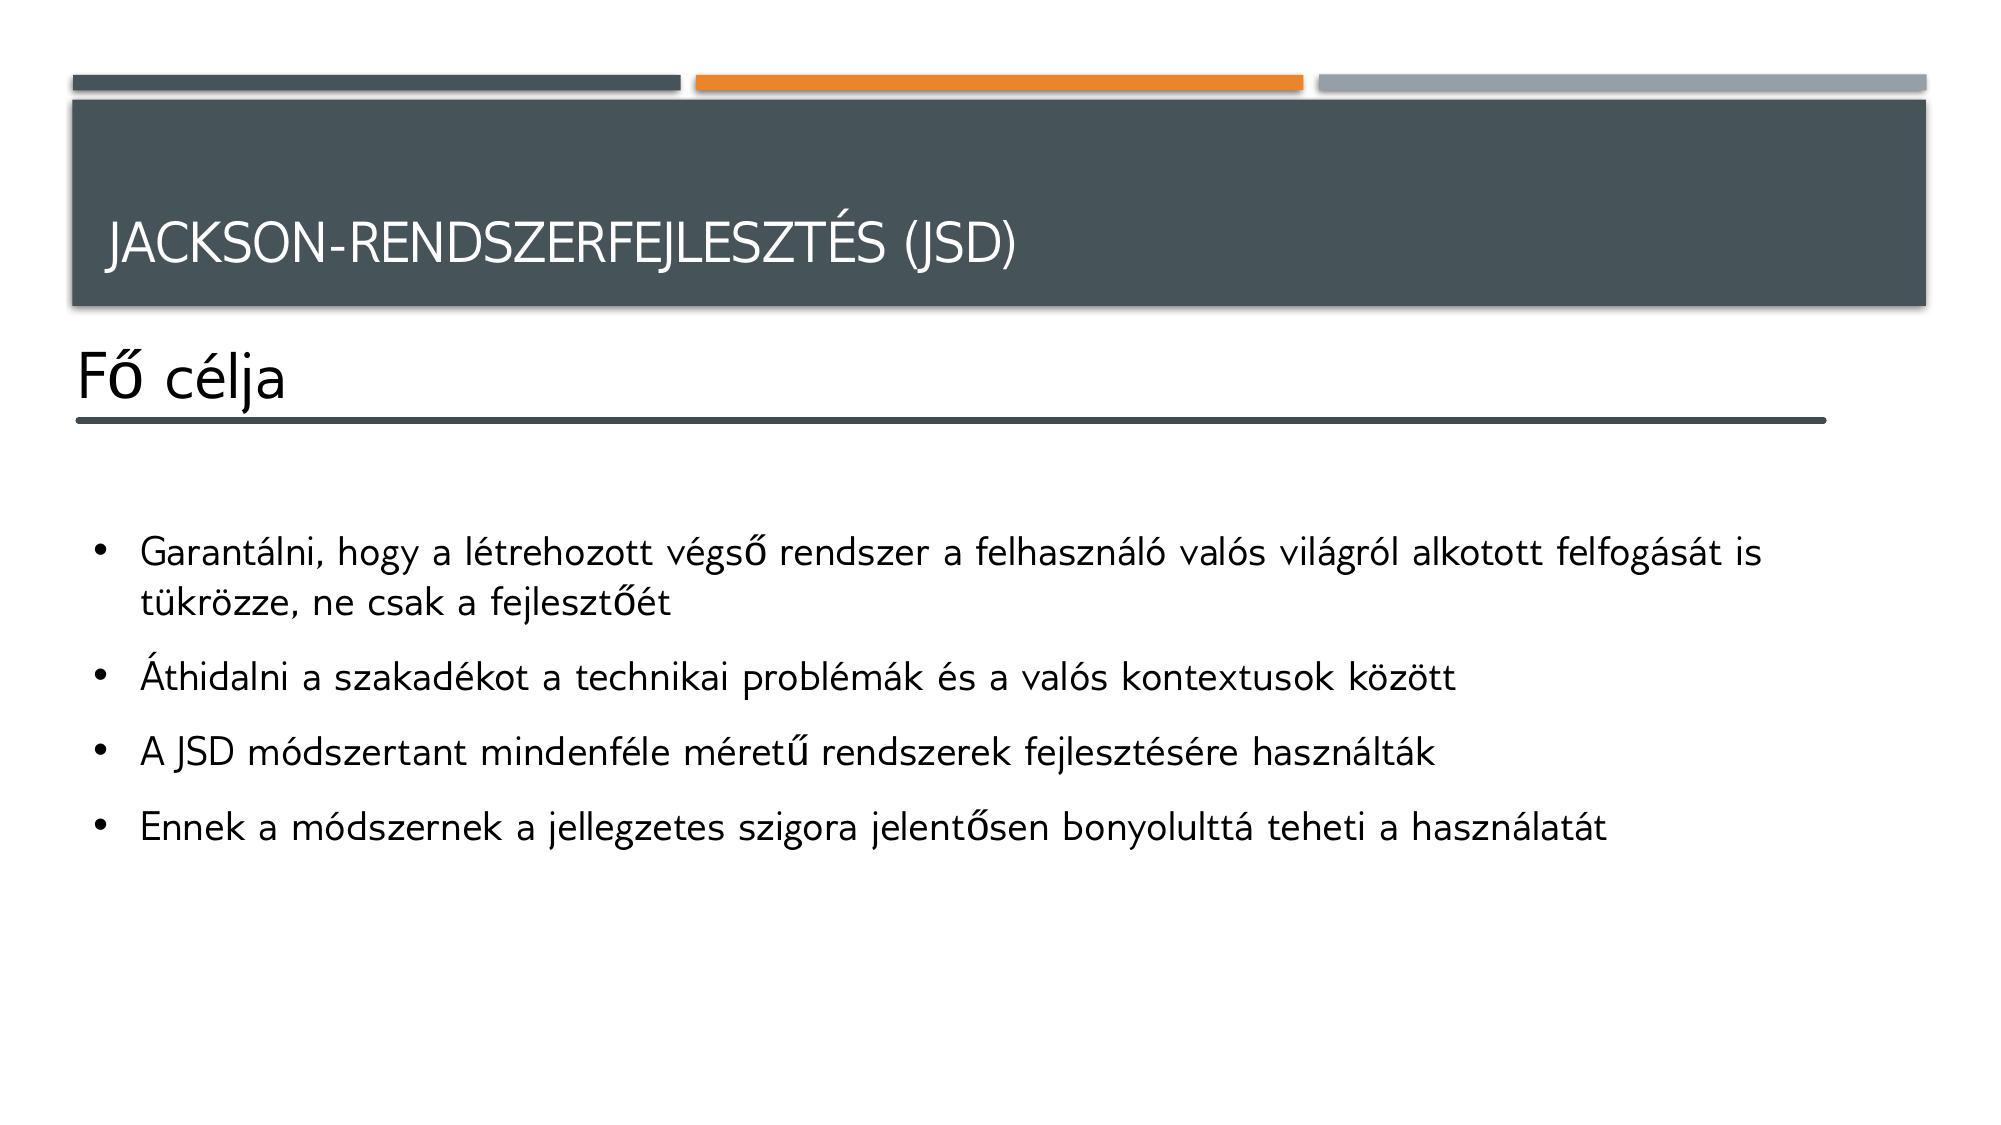

# Jackson-rendszerfejlesztés (JSD)
Fő célja
Garantálni, hogy a létrehozott végső rendszer a felhasználó valós világról alkotott felfogását is tükrözze, ne csak a fejlesztőét
Áthidalni a szakadékot a technikai problémák és a valós kontextusok között
A JSD módszertant mindenféle méretű rendszerek fejlesztésére használták
Ennek a módszernek a jellegzetes szigora jelentősen bonyolulttá teheti a használatát